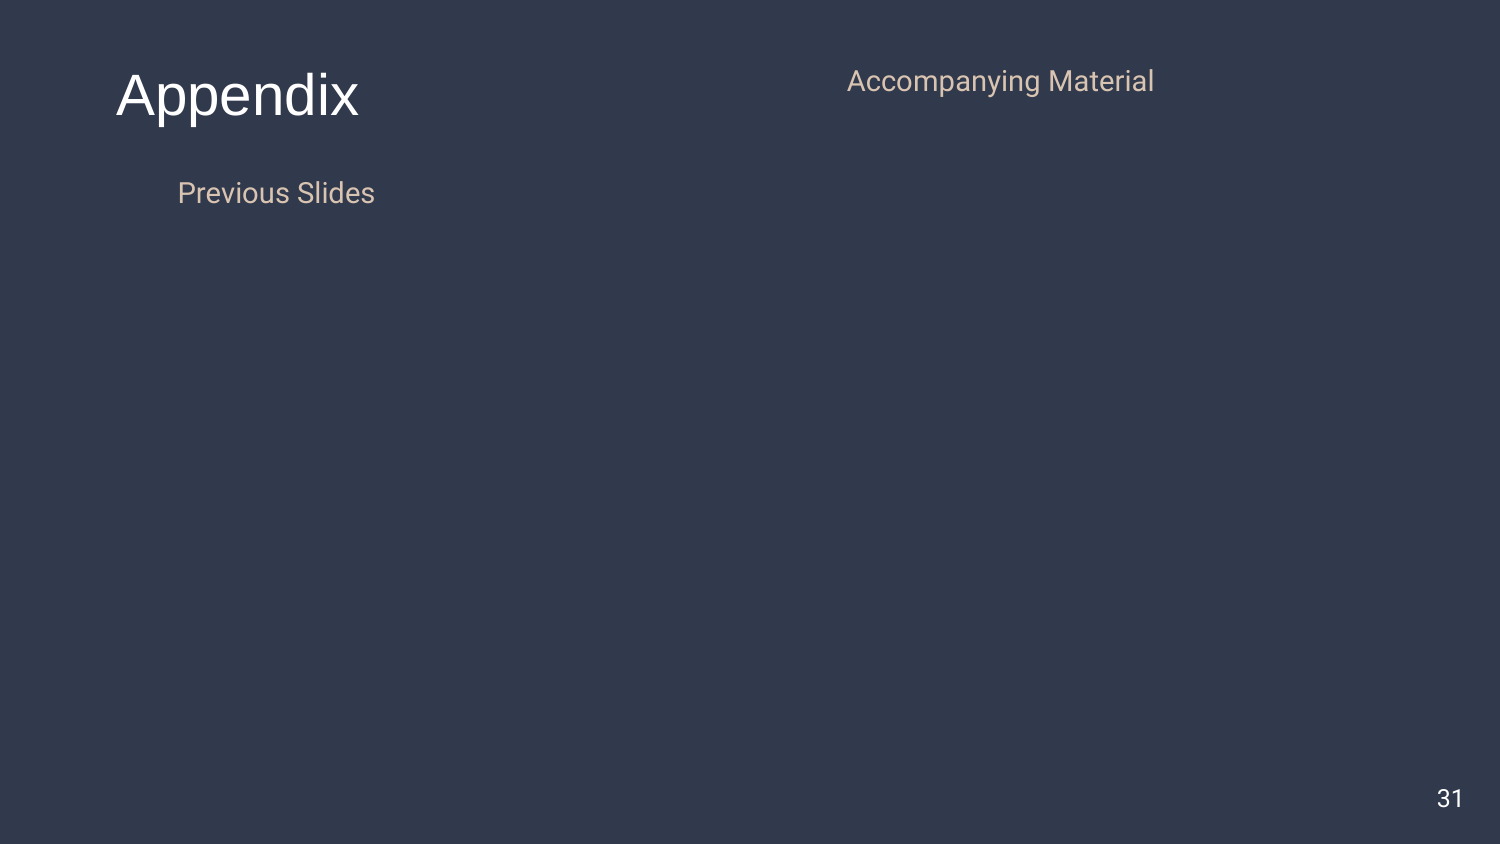

Accompanying Material
# Appendix

Previous Slides

31